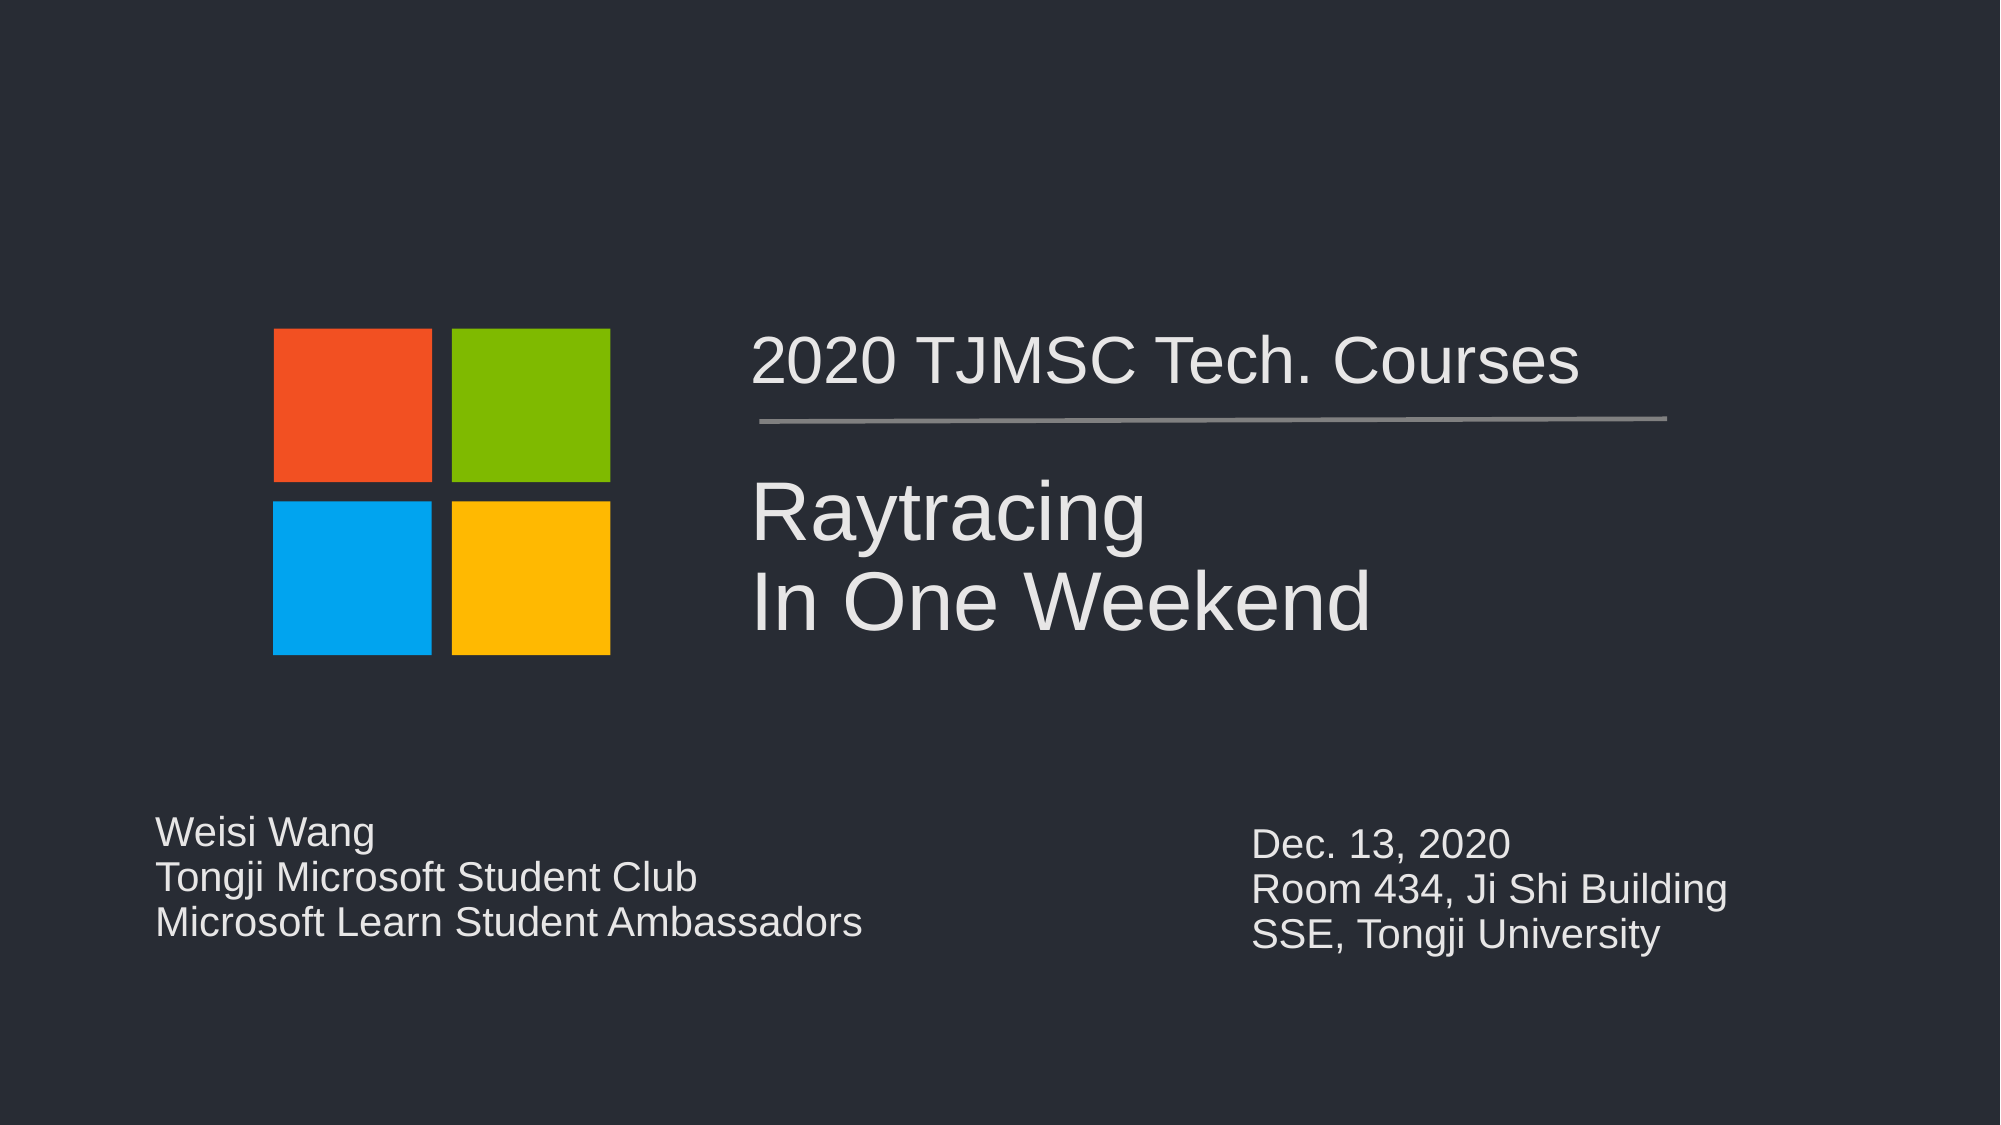

2020 TJMSC Tech. Courses

Raytracing
In One Weekend
Weisi Wang
Tongji Microsoft Student Club
Microsoft Learn Student Ambassadors
Dec. 13, 2020
Room 434, Ji Shi Building
SSE, Tongji University